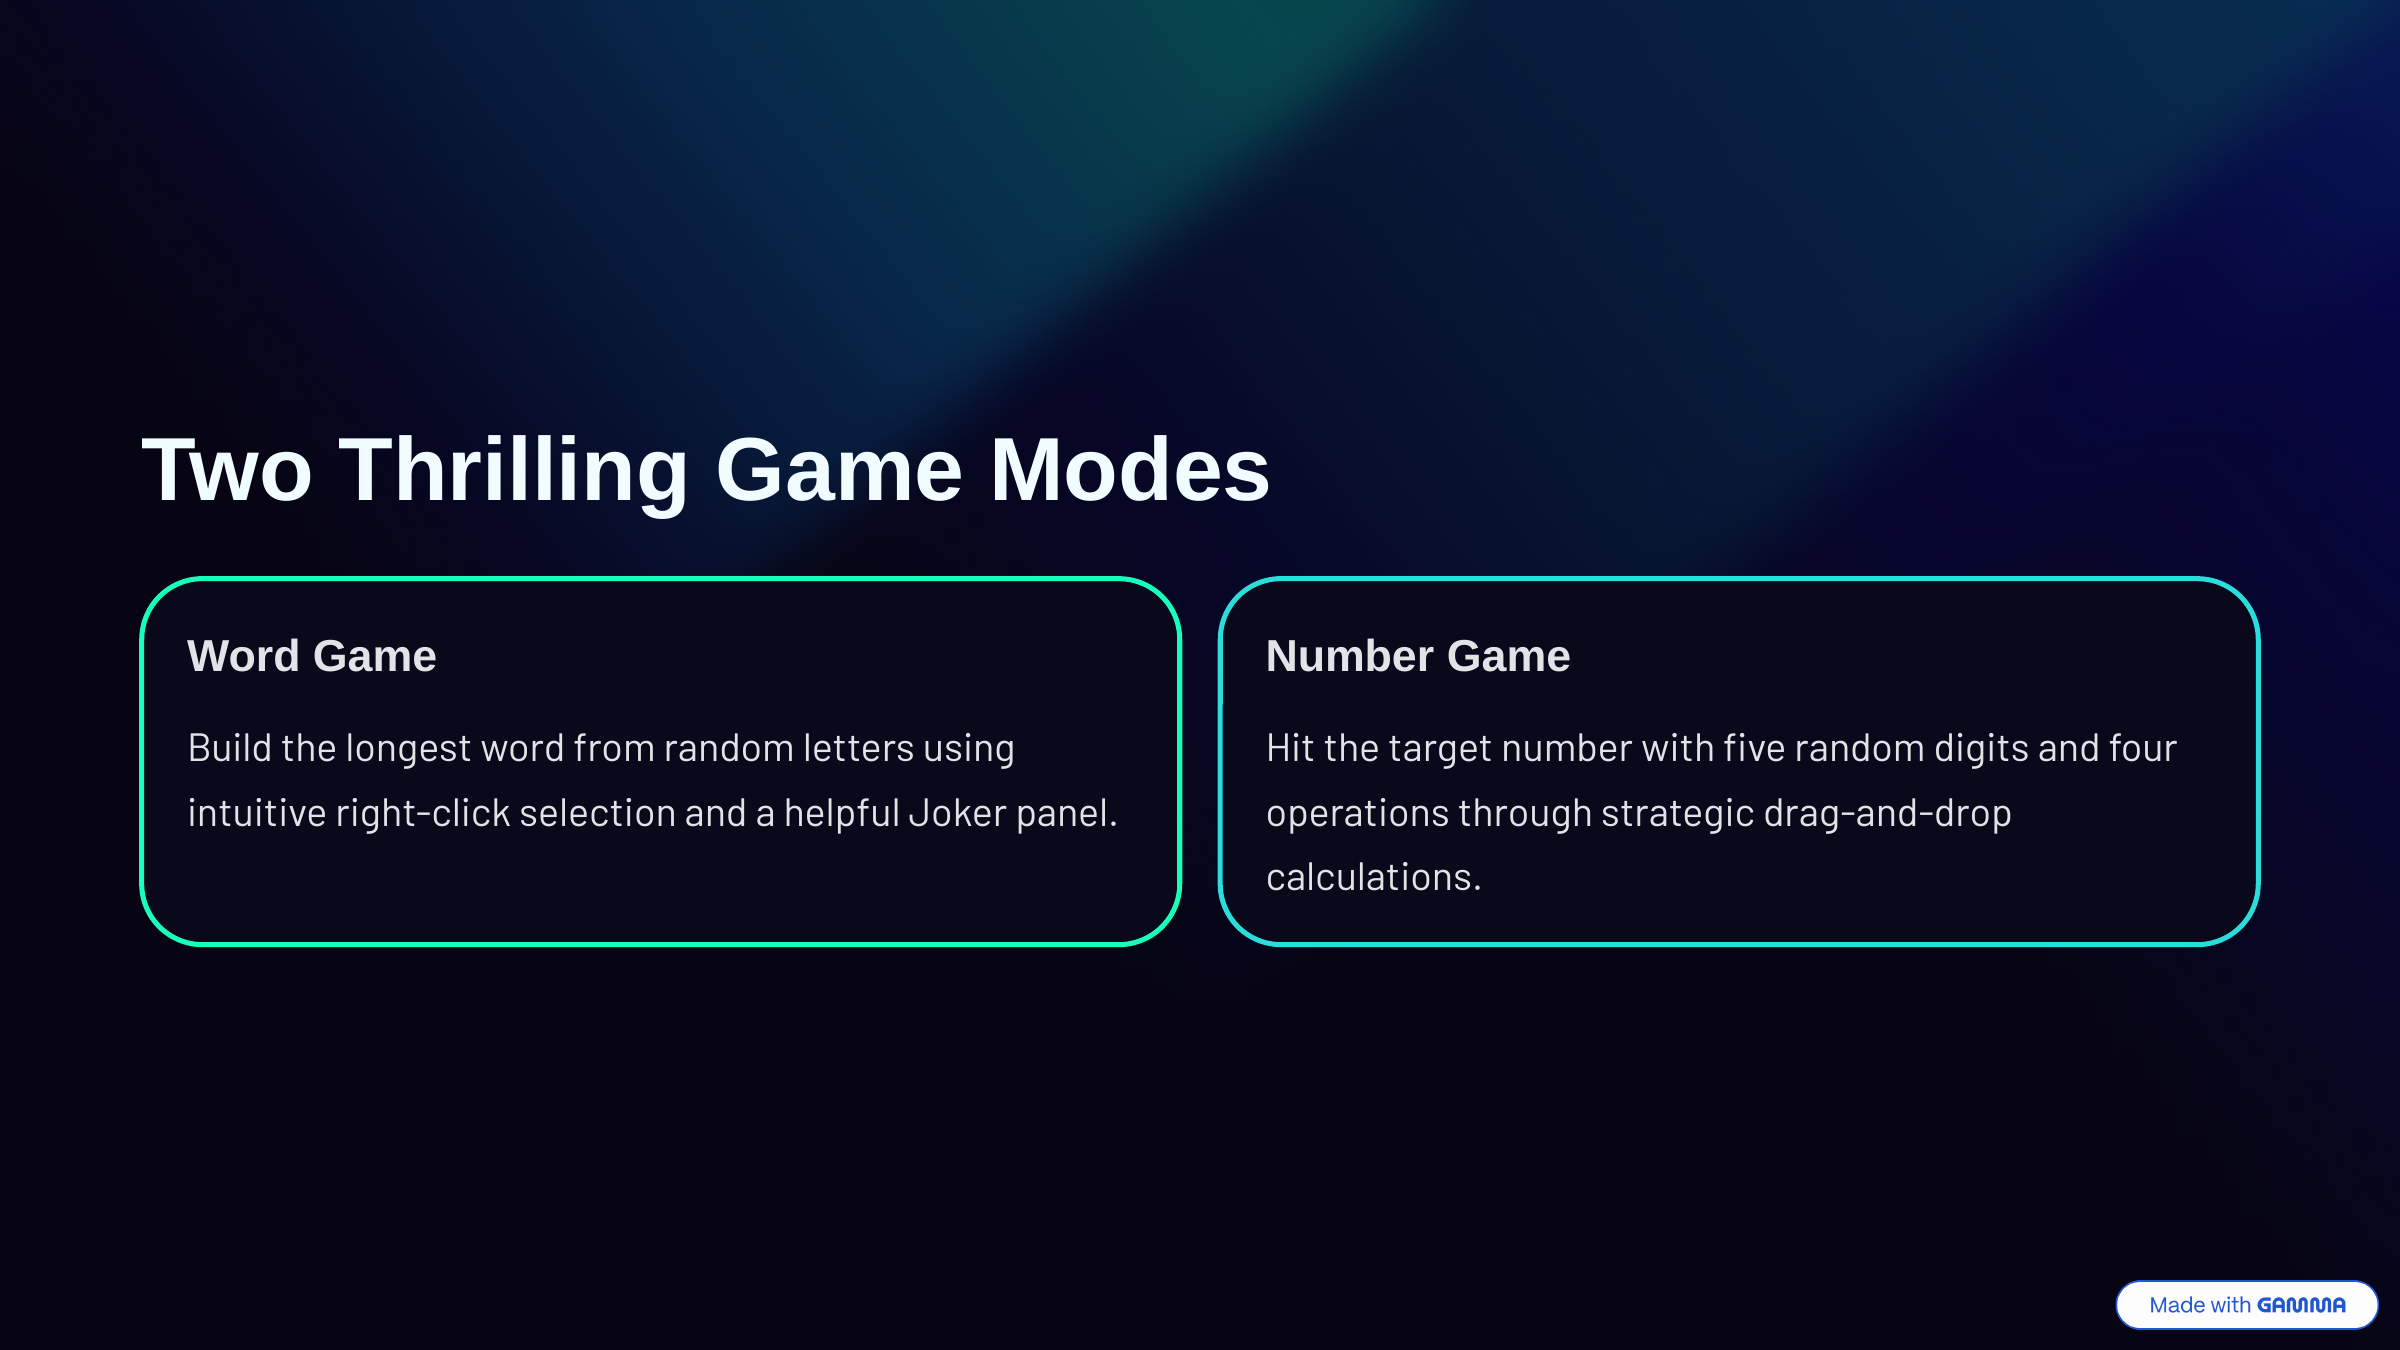

Two Thrilling Game Modes

Word Game
Number Game
Build the longest word from random letters using intuitive right-click selection and a helpful Joker panel.
Hit the target number with five random digits and four operations through strategic drag-and-drop calculations.